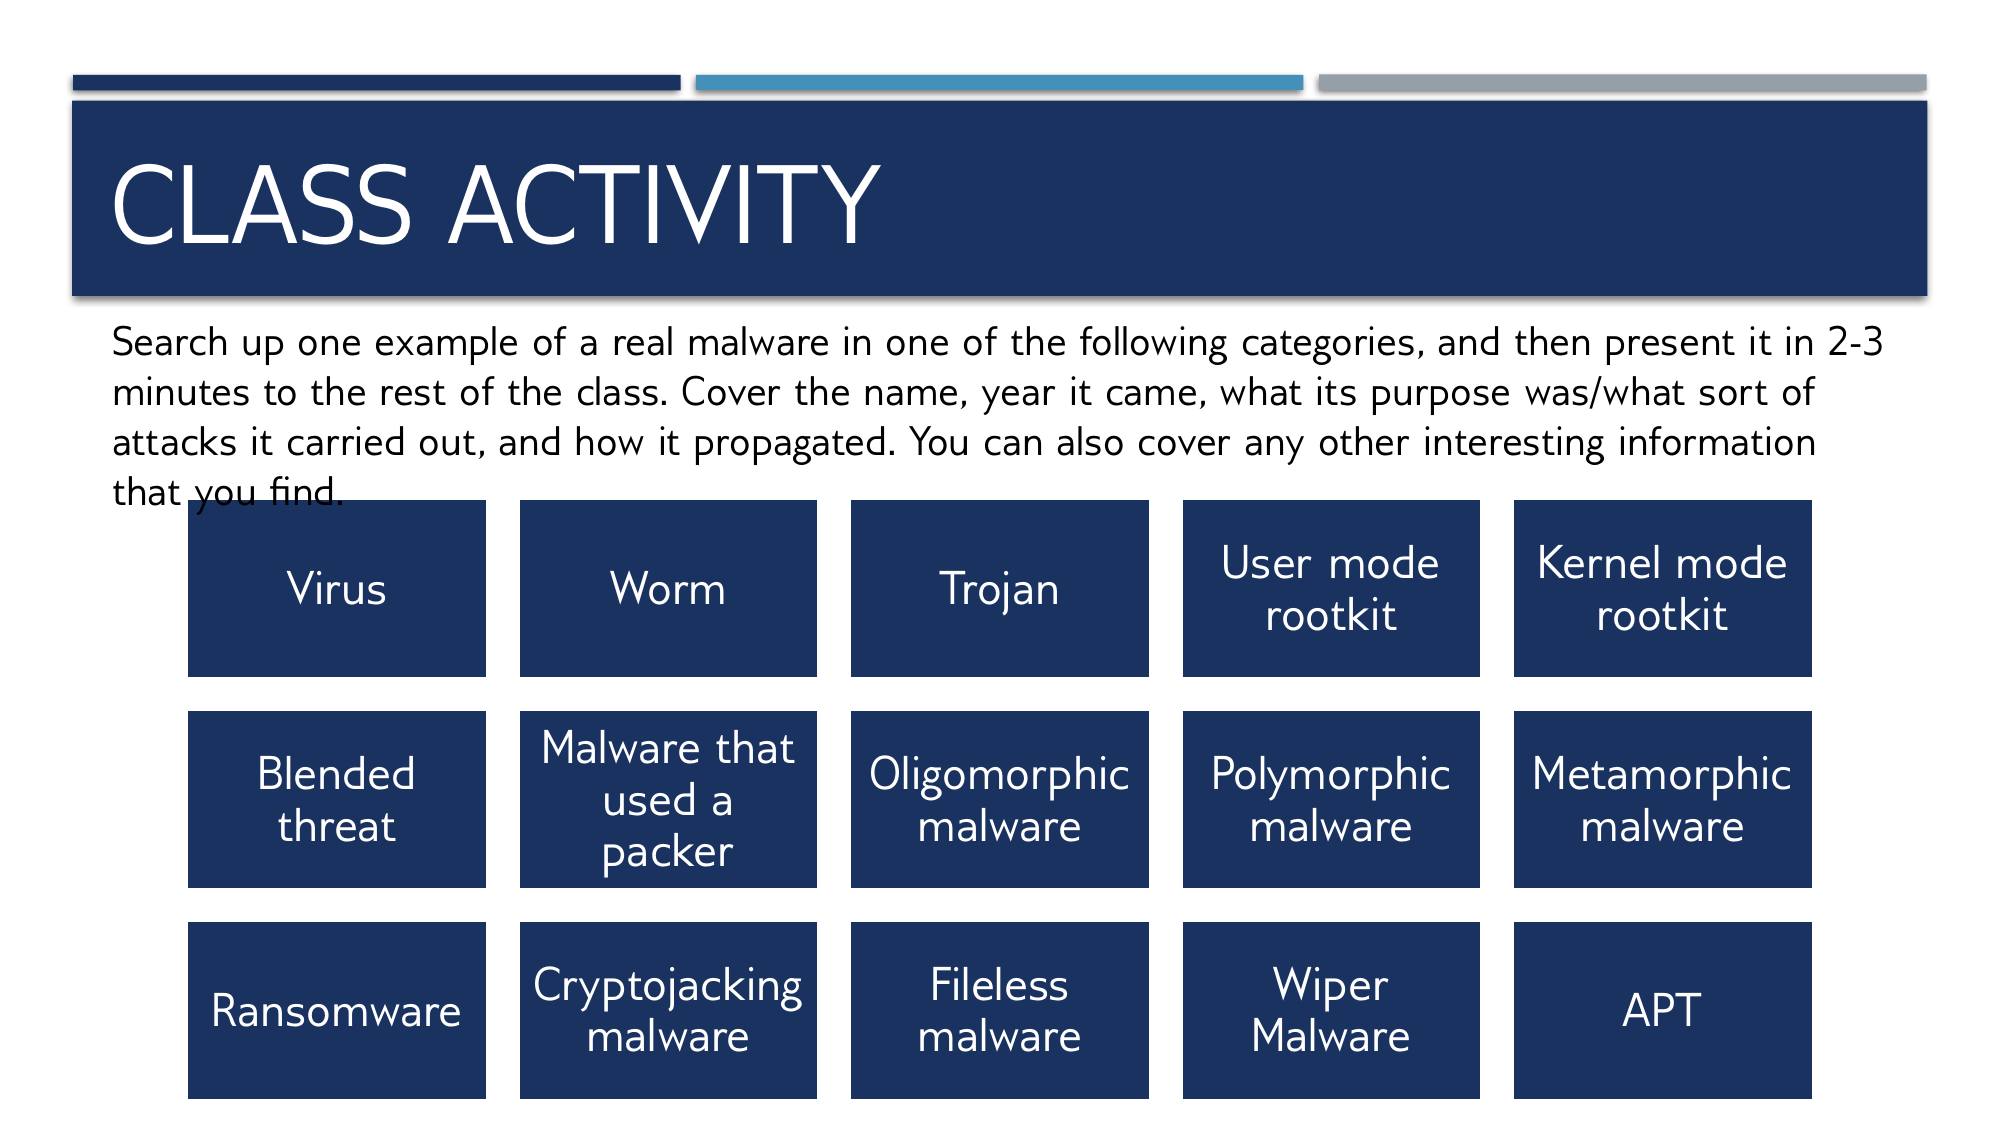

# Class activity
Search up one example of a real malware in one of the following categories, and then present it in 2-3 minutes to the rest of the class. Cover the name, year it came, what its purpose was/what sort of attacks it carried out, and how it propagated. You can also cover any other interesting information that you find.
Virus
Worm
Trojan
User mode rootkit
Kernel mode rootkit
Blended threat
Malware that used a packer
Oligomorphic malware
Polymorphic malware
Metamorphic malware
Ransomware
Cryptojacking malware
Fileless malware
Wiper Malware
APT